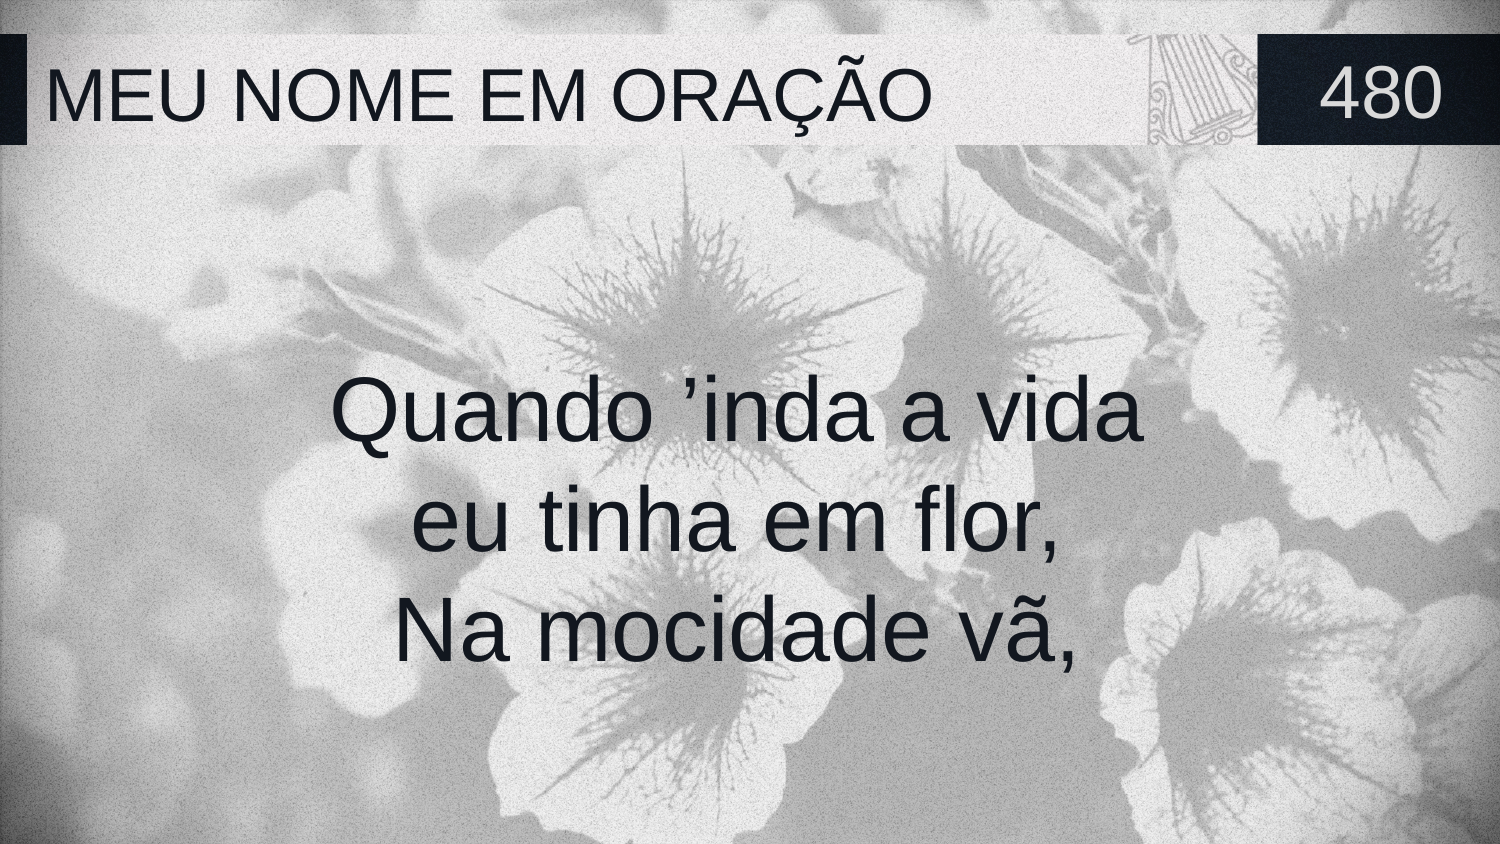

# MEU NOME EM ORAÇÃO
480
Quando ’inda a vida
eu tinha em flor,
Na mocidade vã,